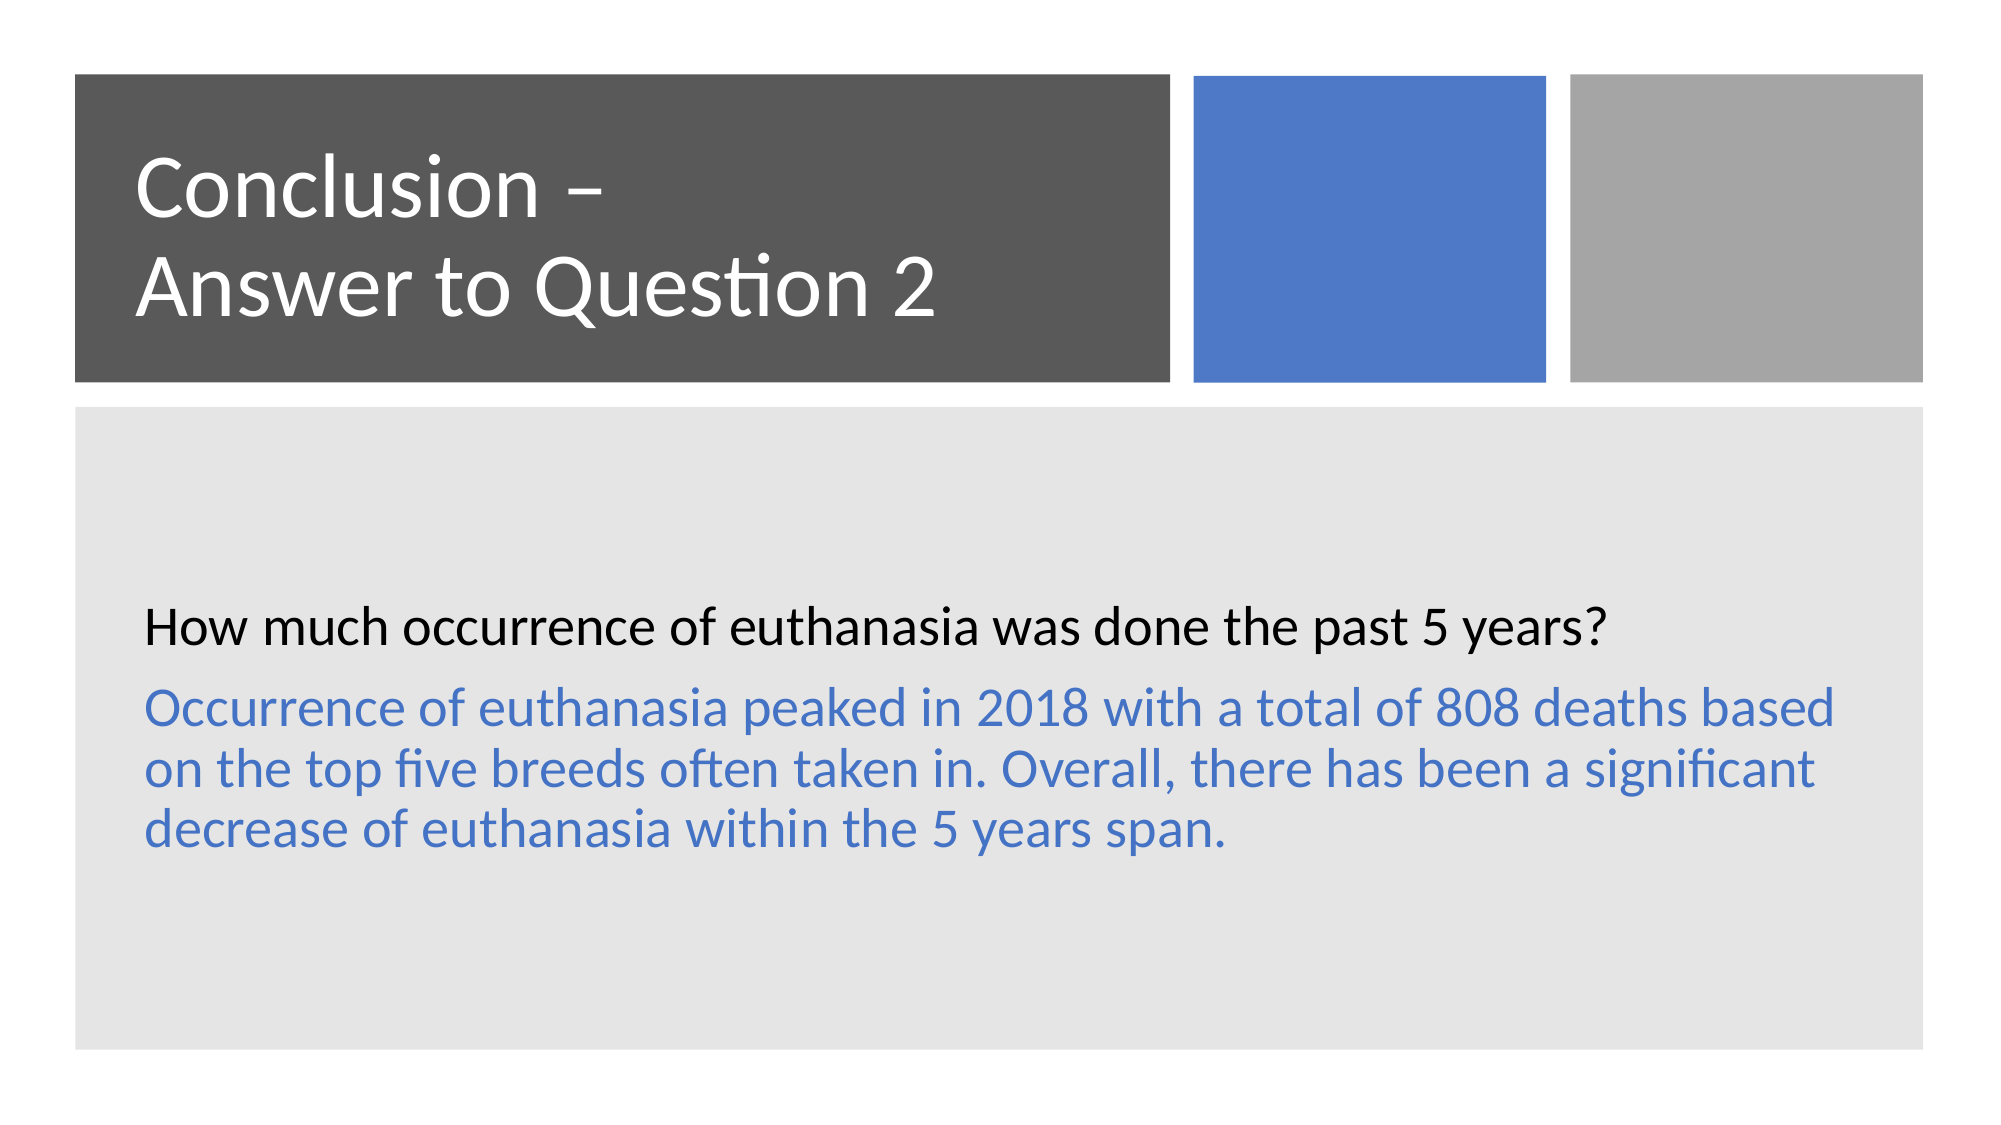

# Conclusion – Answer to Question 2

How much occurrence of euthanasia was done the past 5 years?
Occurrence of euthanasia peaked in 2018 with a total of 808 deaths based on the top five breeds often taken in. Overall, there has been a significant decrease of euthanasia within the 5 years span.